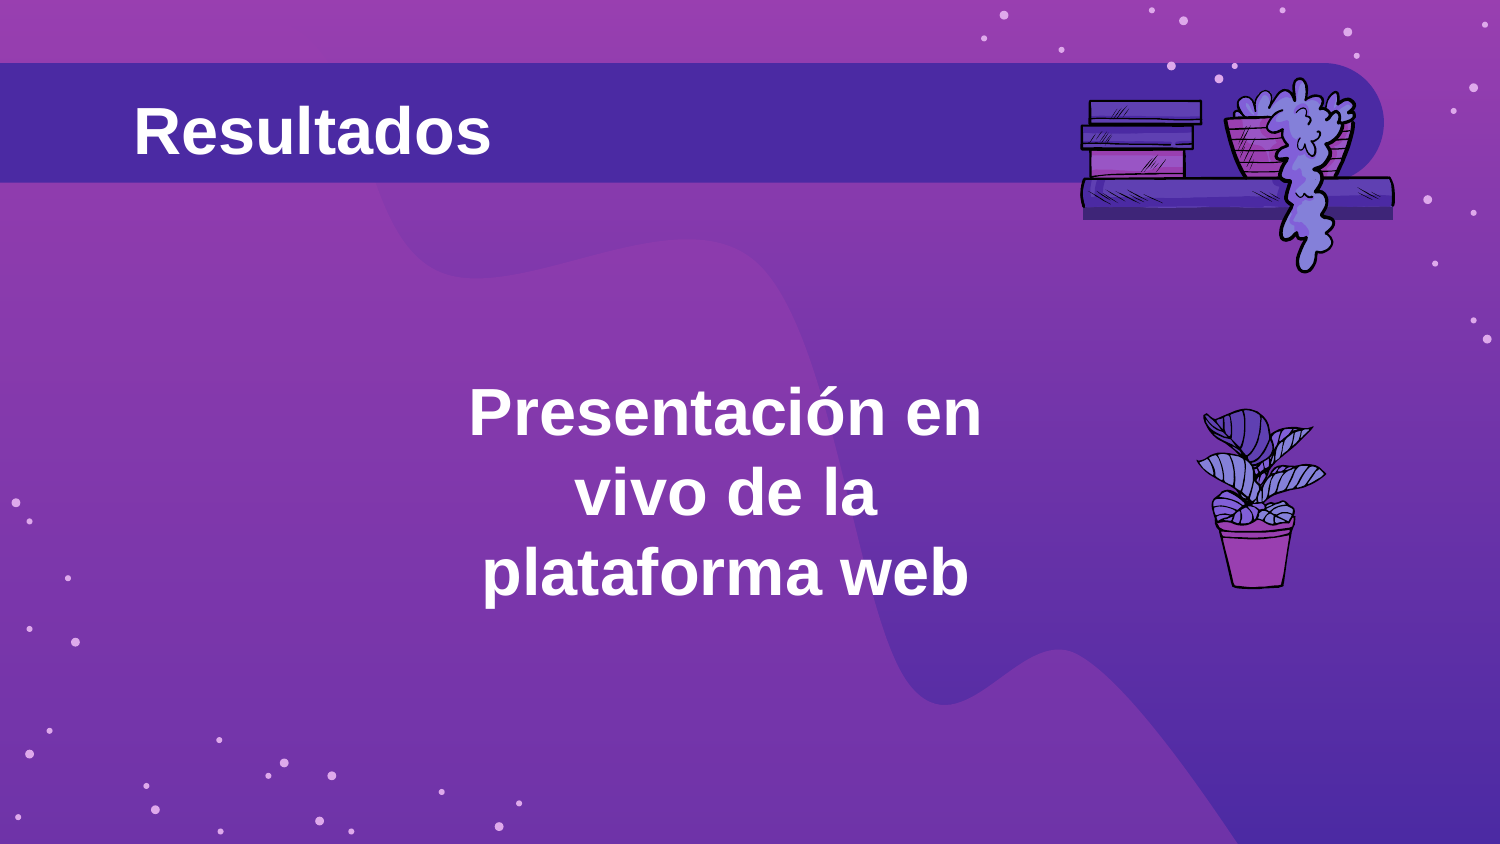

# Resultados

Presentación en vivo de la plataforma web